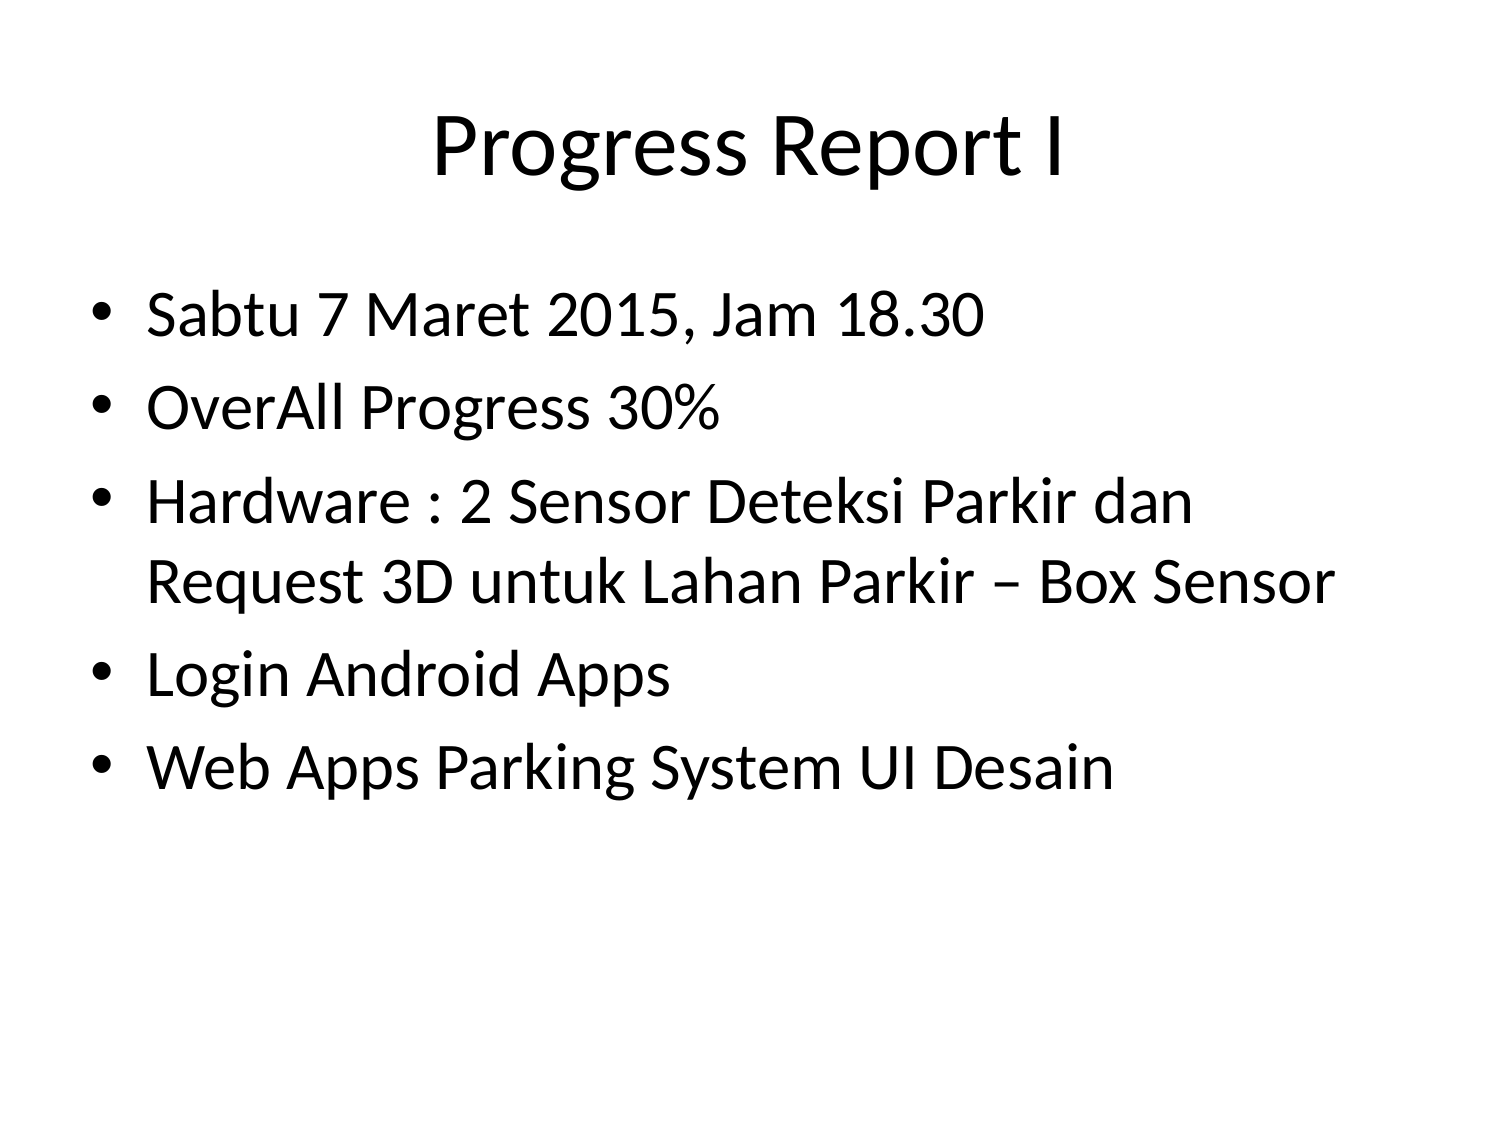

# Progress Report I
Sabtu 7 Maret 2015, Jam 18.30
OverAll Progress 30%
Hardware : 2 Sensor Deteksi Parkir dan Request 3D untuk Lahan Parkir – Box Sensor
Login Android Apps
Web Apps Parking System UI Desain